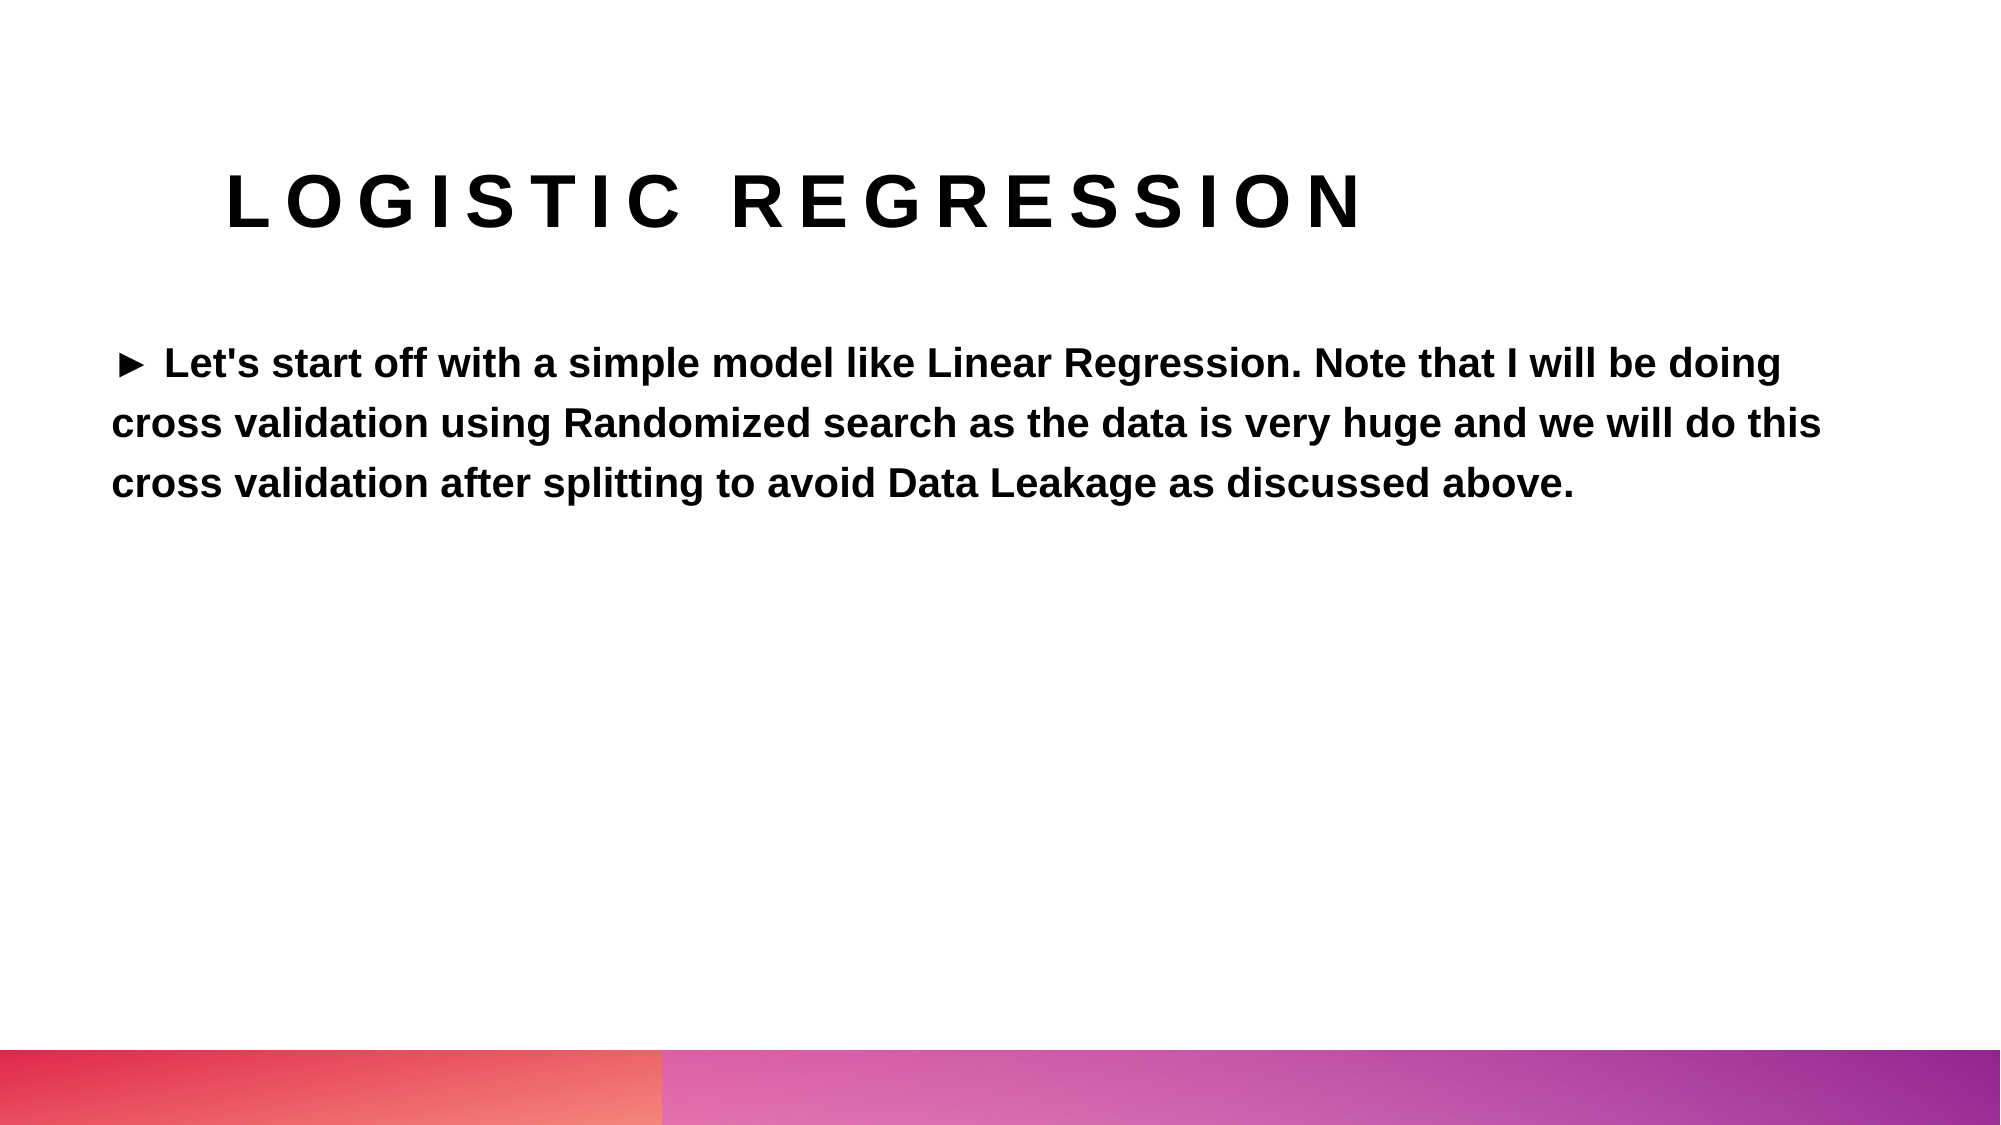

# Logistic Regression
► Let's start off with a simple model like Linear Regression. Note that I will be doing cross validation using Randomized search as the data is very huge and we will do this cross validation after splitting to avoid Data Leakage as discussed above.